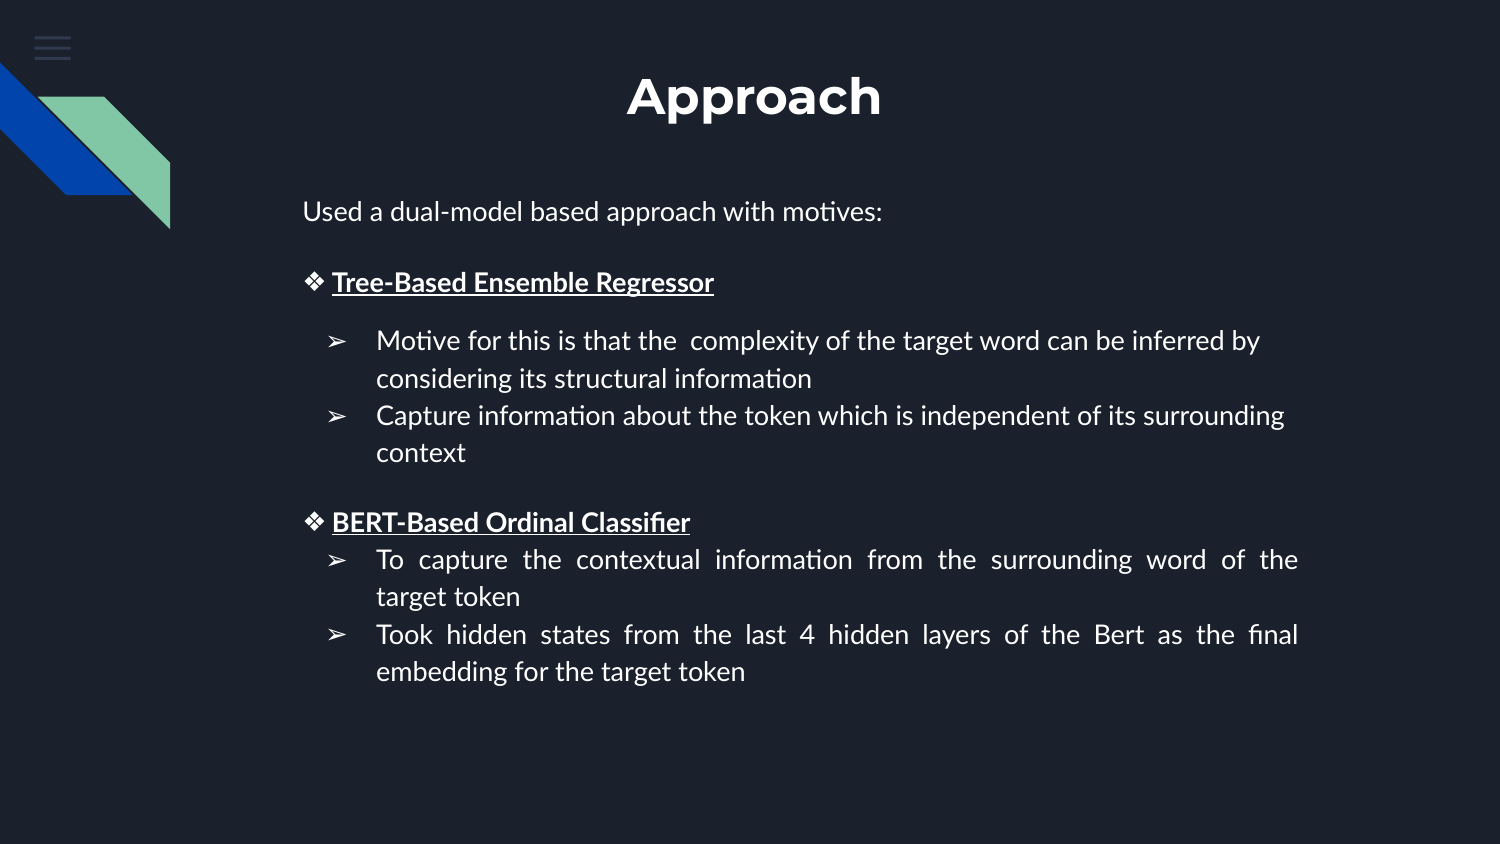

Approach
Used a dual-model based approach with motives:
Tree-Based Ensemble Regressor
Motive for this is that the  complexity of the target word can be inferred by considering its structural information
Capture information about the token which is independent of its surrounding context
BERT-Based Ordinal Classifier
To capture the contextual information from the surrounding word of the target token
Took hidden states from the last 4 hidden layers of the Bert as the final embedding for the target token